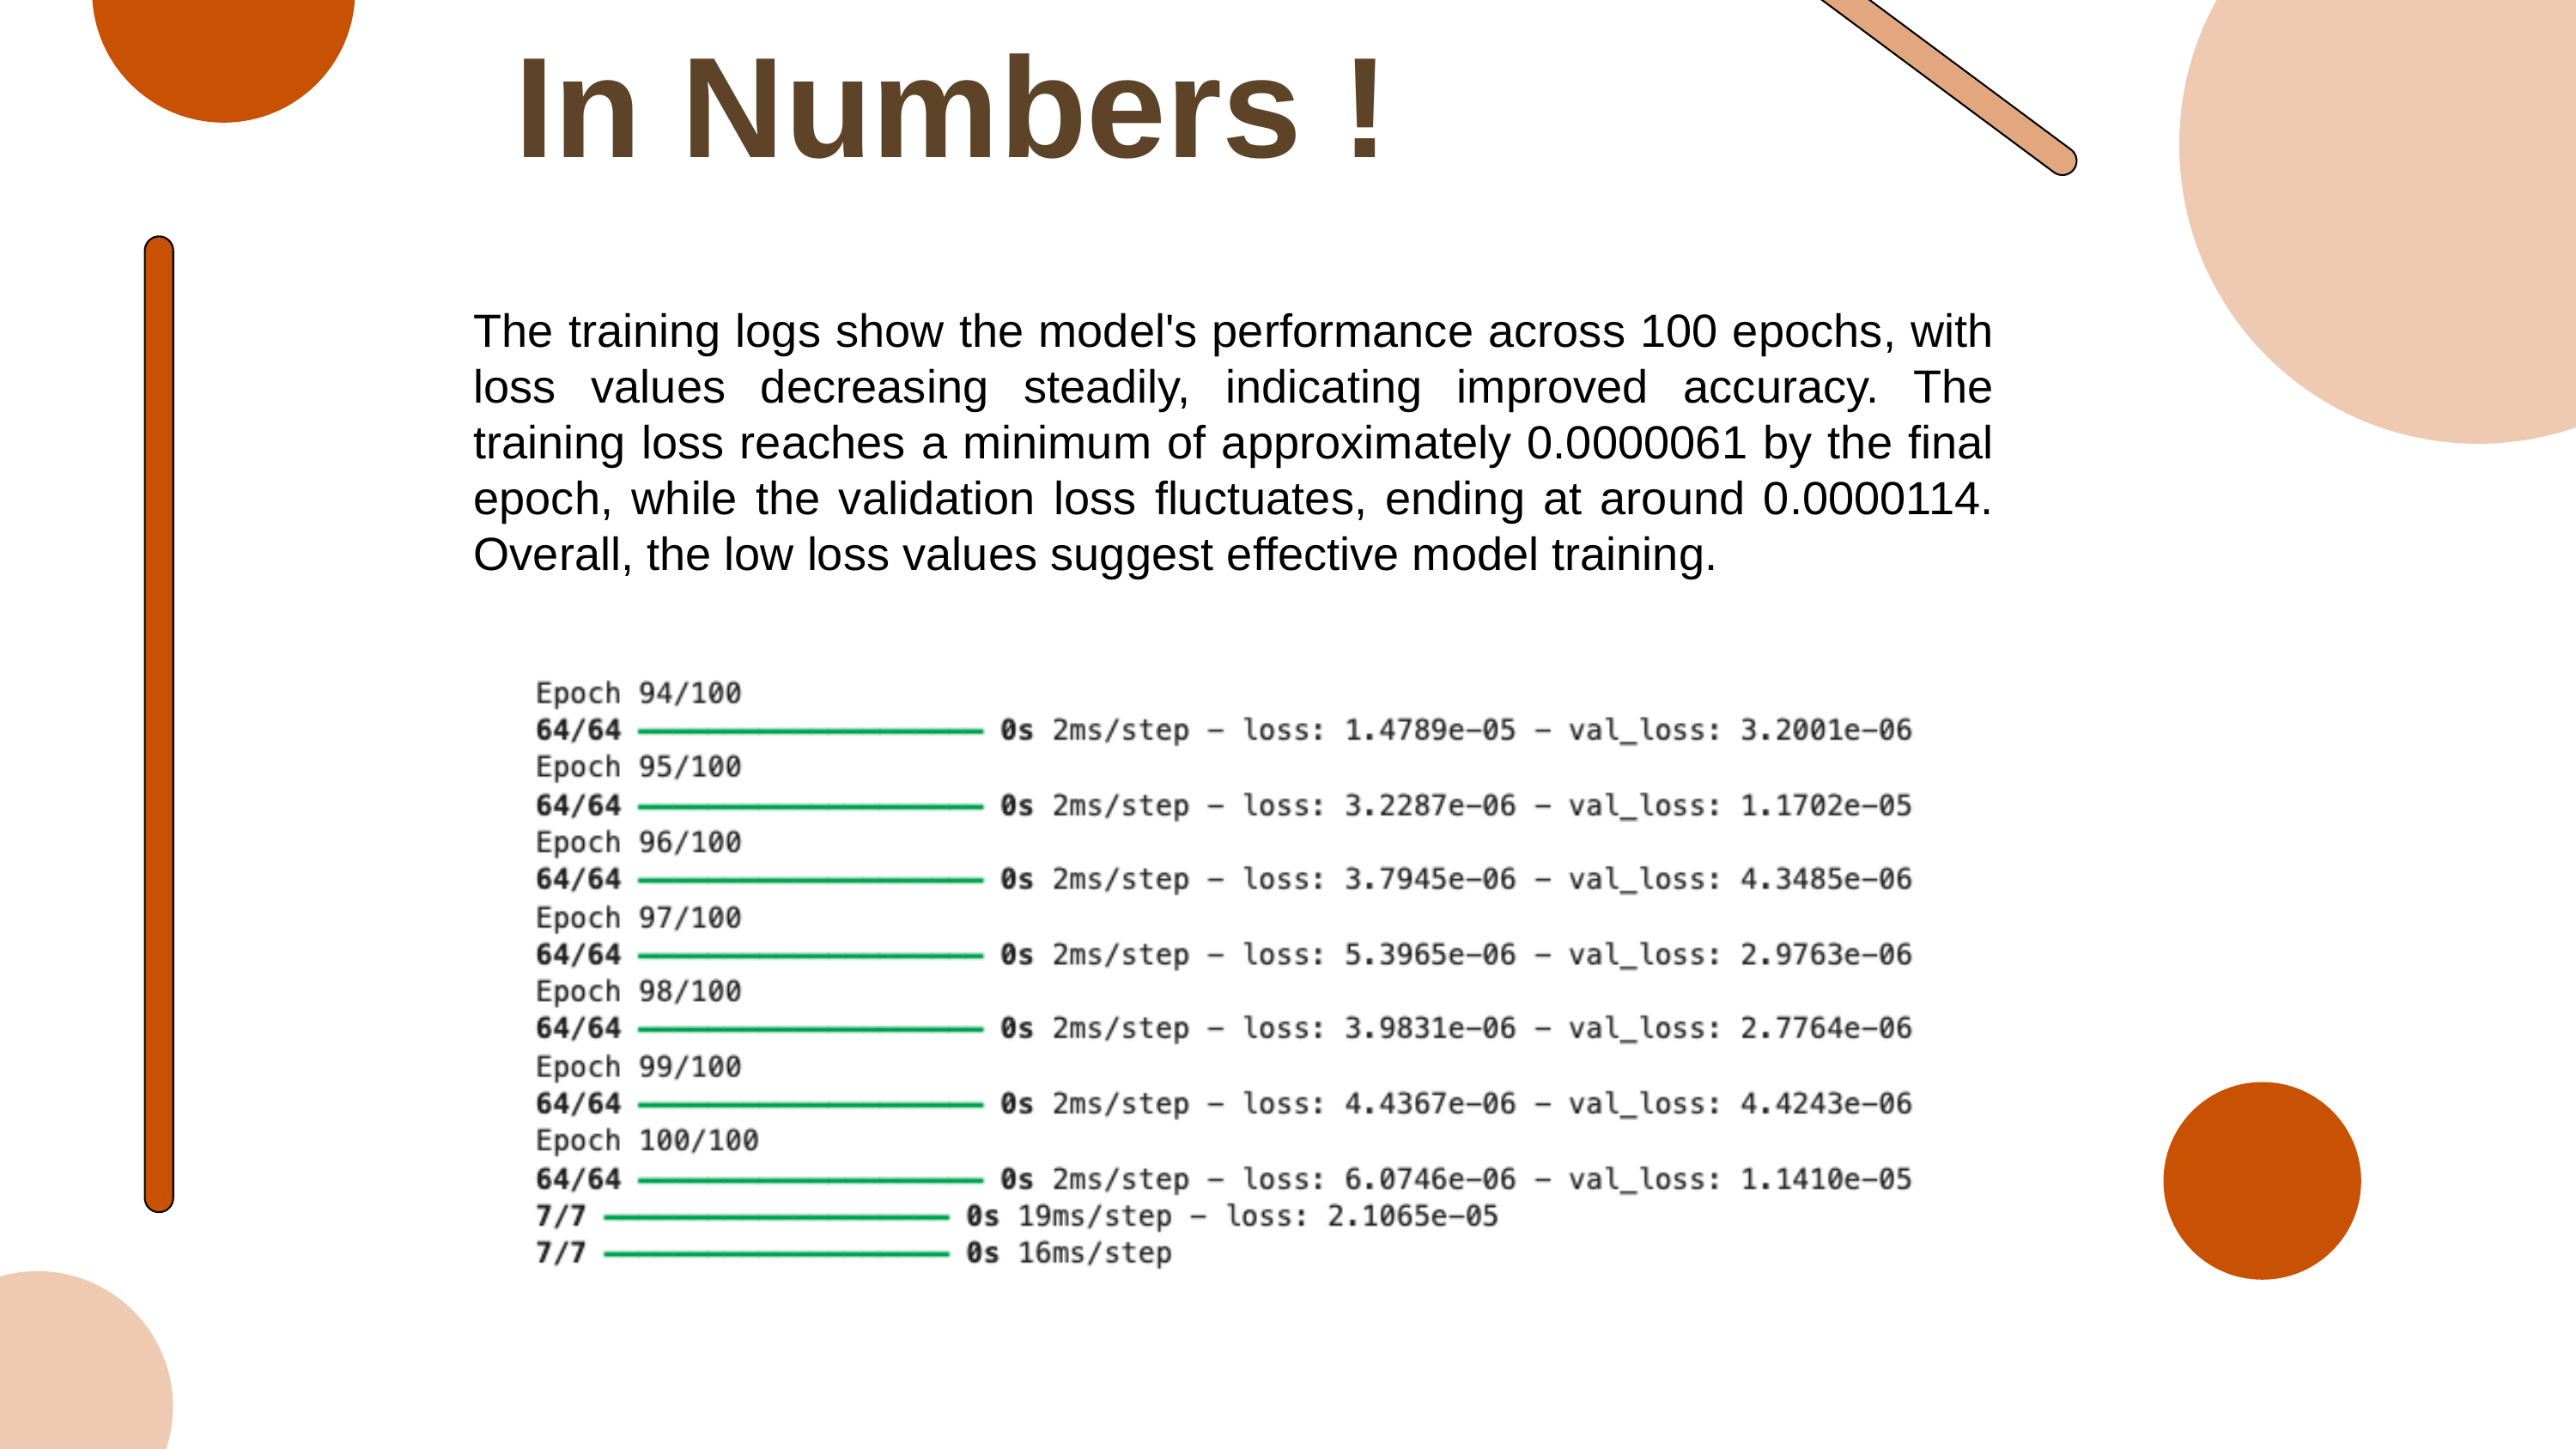

In Numbers !
The training logs show the model's performance across 100 epochs, with loss values decreasing steadily, indicating improved accuracy. The training loss reaches a minimum of approximately 0.0000061 by the final epoch, while the validation loss fluctuates, ending at around 0.0000114. Overall, the low loss values suggest effective model training.